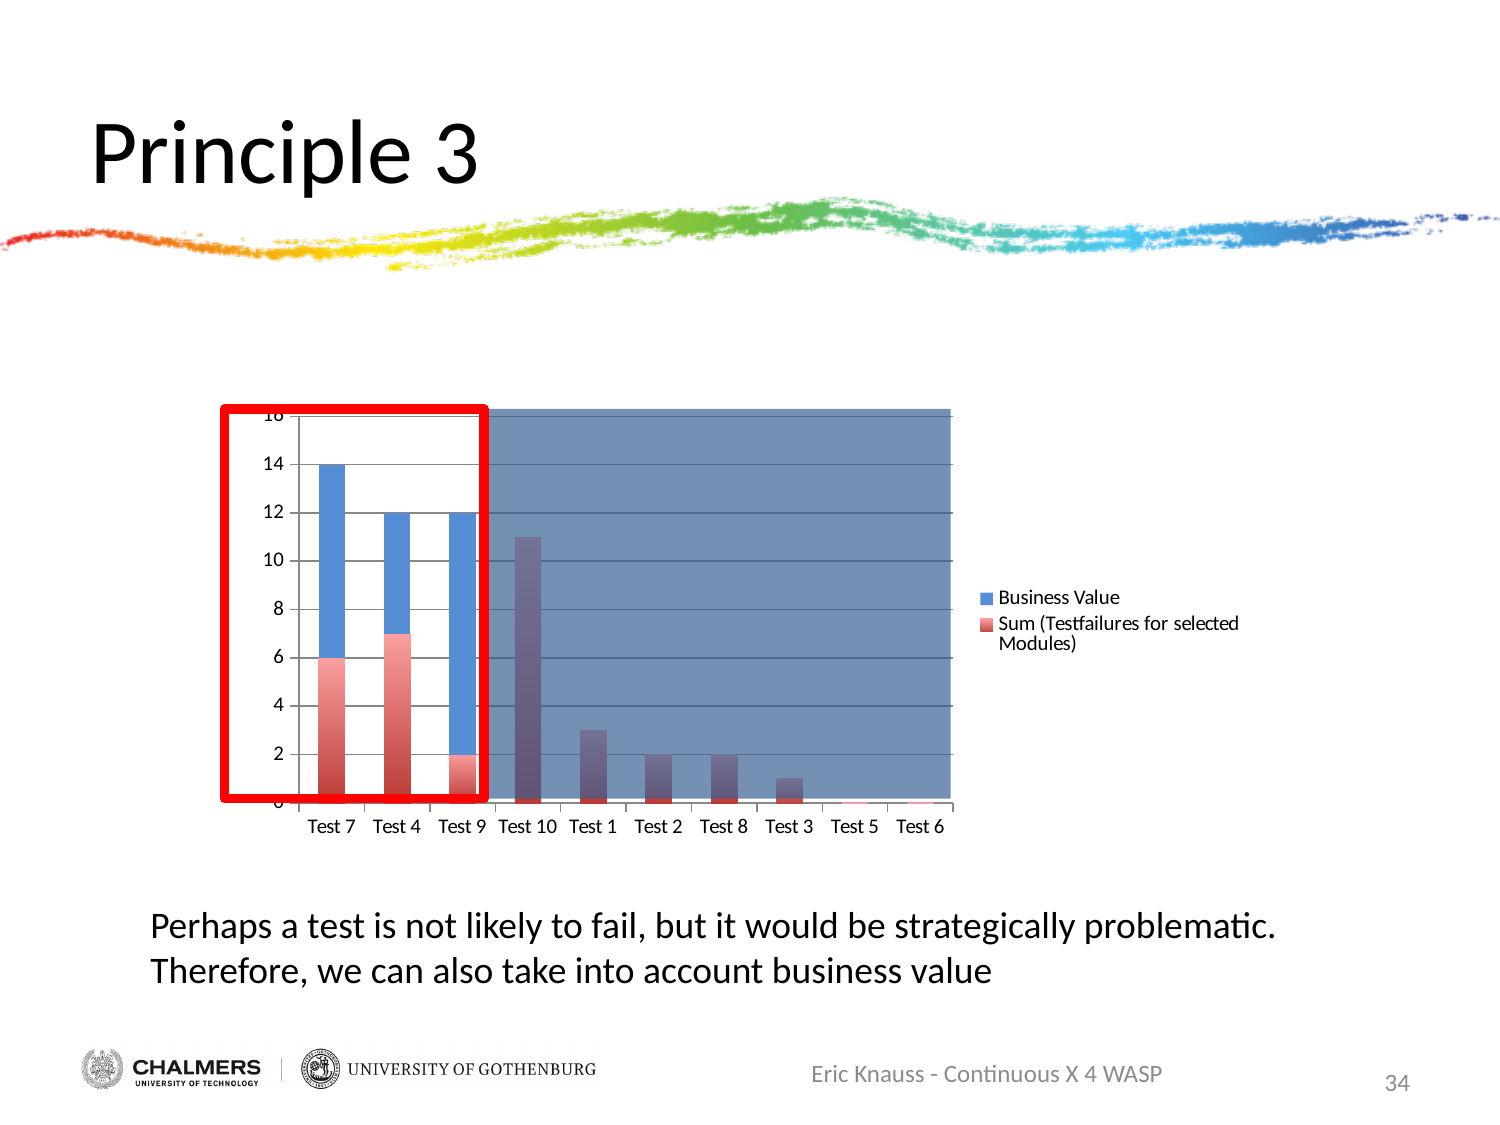

# Principle 3

### Chart

| Category | Sum (Testfailures for selected Modules) | Business Value |
|---|---|---|
| Test 7 | 6.0 | 8.0 |
| Test 4 | 7.0 | 5.0 |
| Test 9 | 2.0 | 10.0 |
| Test 10 | 11.0 | 0.0 |
| Test 1 | 3.0 | 0.0 |
| Test 2 | 2.0 | 0.0 |
| Test 8 | 2.0 | 0.0 |
| Test 3 | 1.0 | 0.0 |
| Test 5 | 0.0 | 0.0 |
| Test 6 | 0.0 | 0.0 |

Perhaps a test is not likely to fail, but it would be strategically problematic. Therefore, we can also take into account business value
Eric Knauss - Continuous X 4 WASP
34